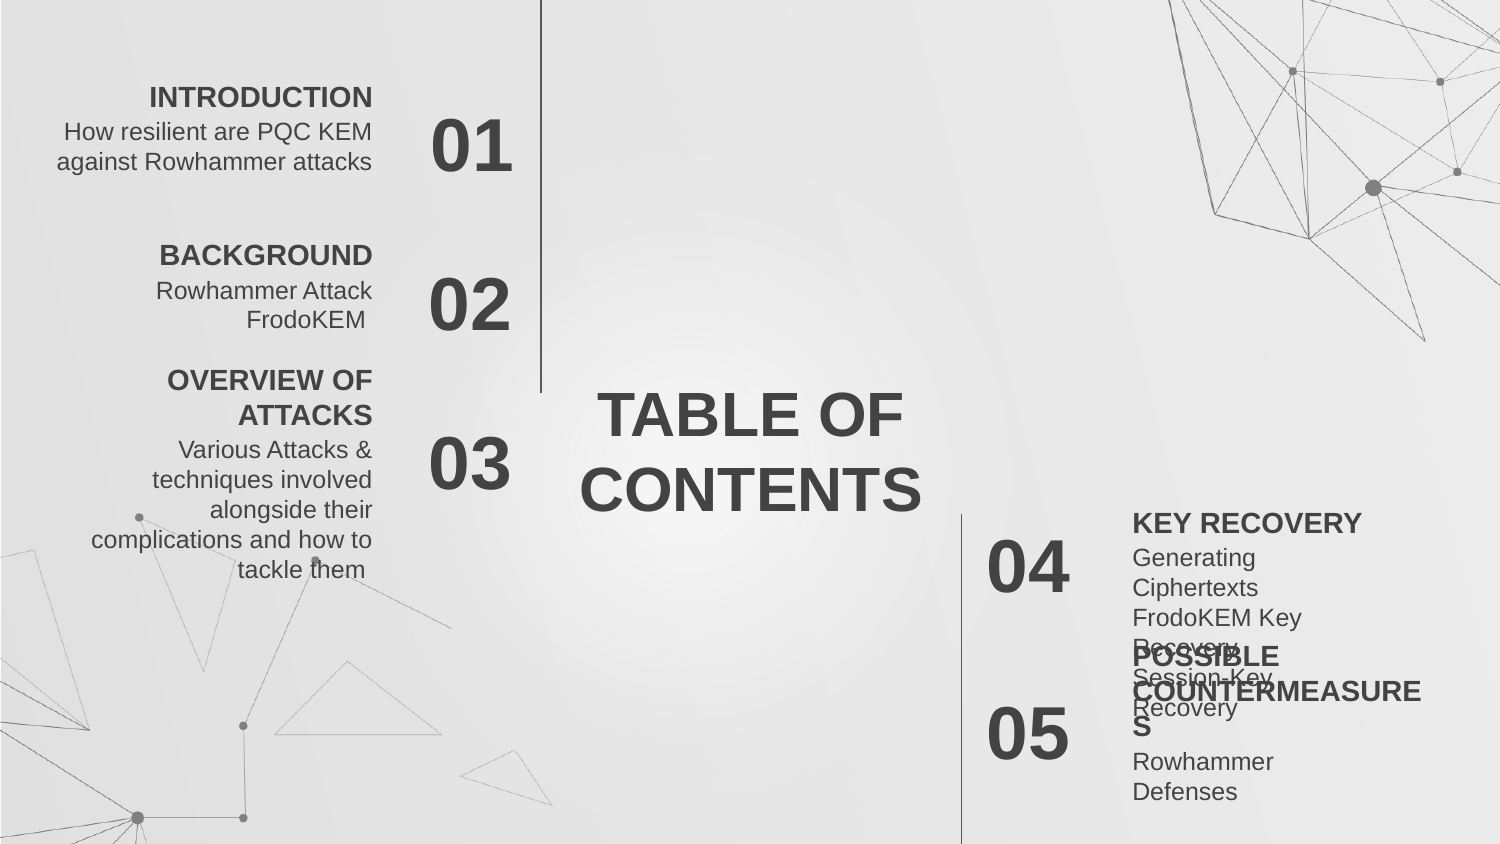

INTRODUCTION
01
How resilient are PQC KEM against Rowhammer attacks
BACKGROUND
02
Rowhammer Attack
FrodoKEM

OVERVIEW OF ATTACKS
# TABLE OF CONTENTS
03
Various Attacks & techniques involved alongside their complications and how to tackle them
KEY RECOVERY
04
Generating Ciphertexts
FrodoKEM Key Recovery
Session-Key Recovery
POSSIBLE COUNTERMEASURES
05
Rowhammer Defenses